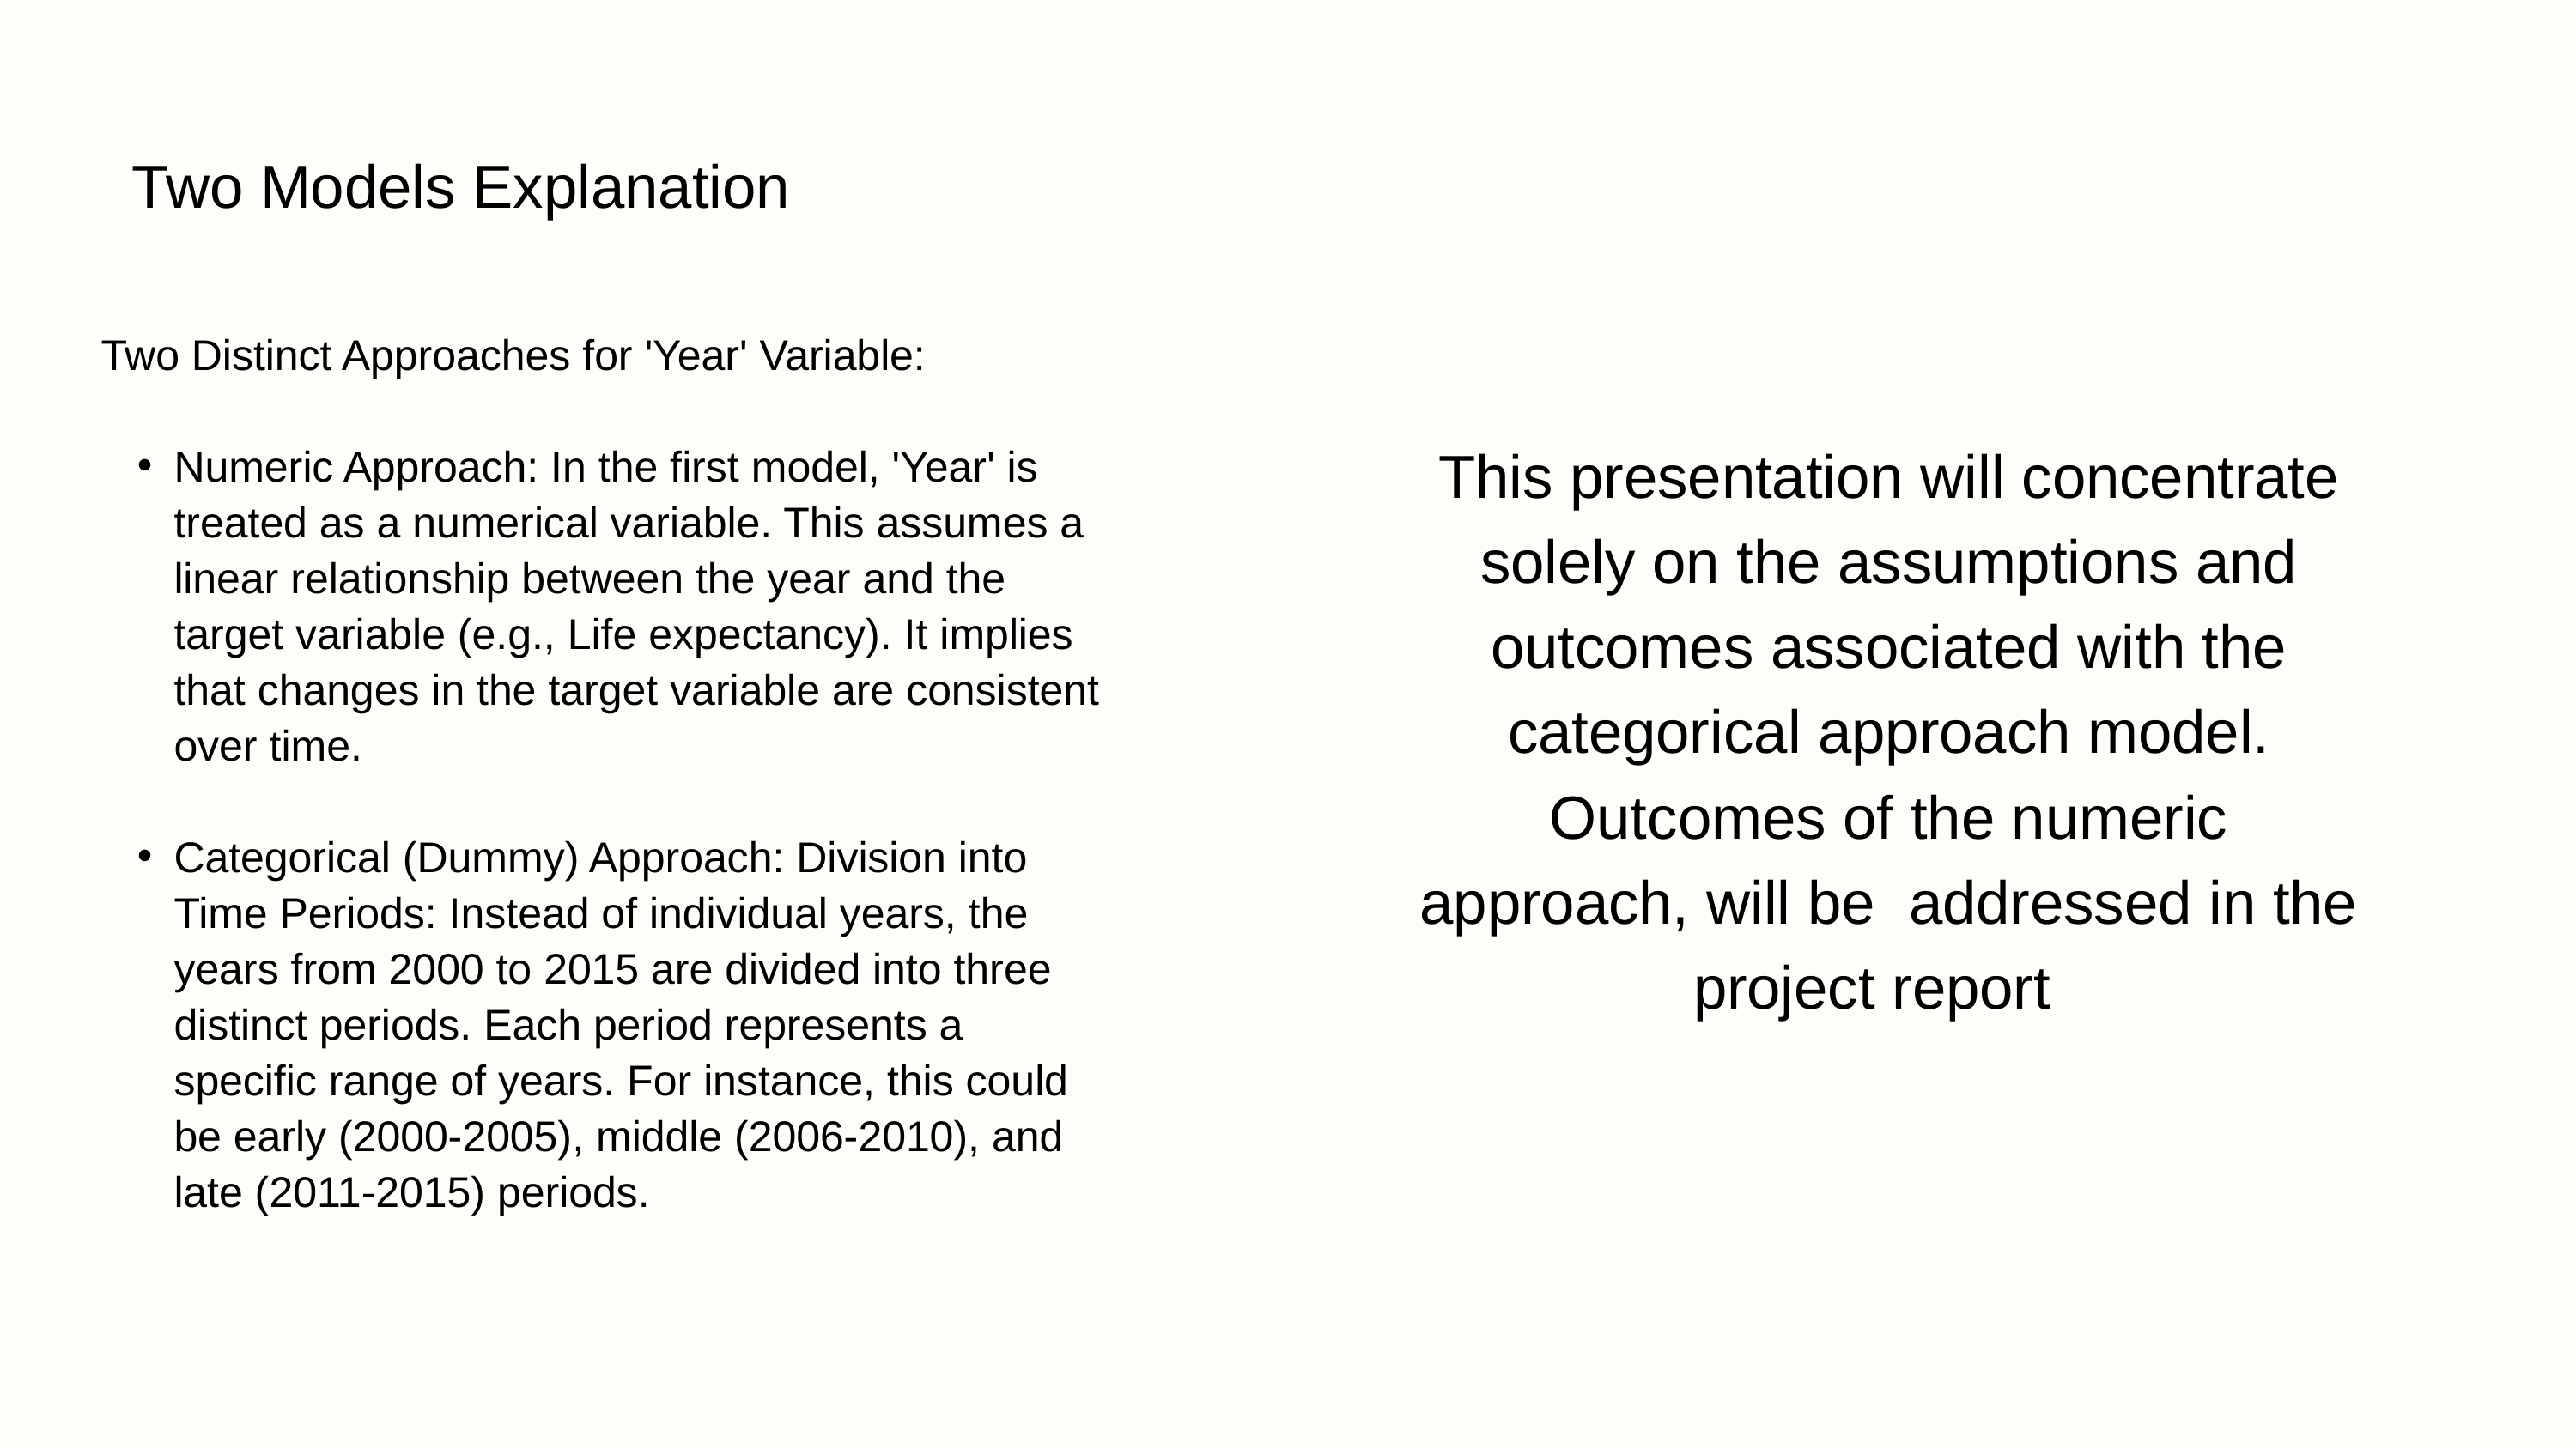

Two Models Explanation
Two Distinct Approaches for 'Year' Variable:

Numeric Approach: In the first model, 'Year' is treated as a numerical variable. This assumes a linear relationship between the year and the target variable (e.g., Life expectancy). It implies that changes in the target variable are consistent over time.

Categorical (Dummy) Approach: Division into Time Periods: Instead of individual years, the years from 2000 to 2015 are divided into three distinct periods. Each period represents a specific range of years. For instance, this could be early (2000-2005), middle (2006-2010), and late (2011-2015) periods.

This presentation will concentrate solely on the assumptions and outcomes associated with the categorical approach model. Outcomes of the numeric approach, will be  addressed in the project report